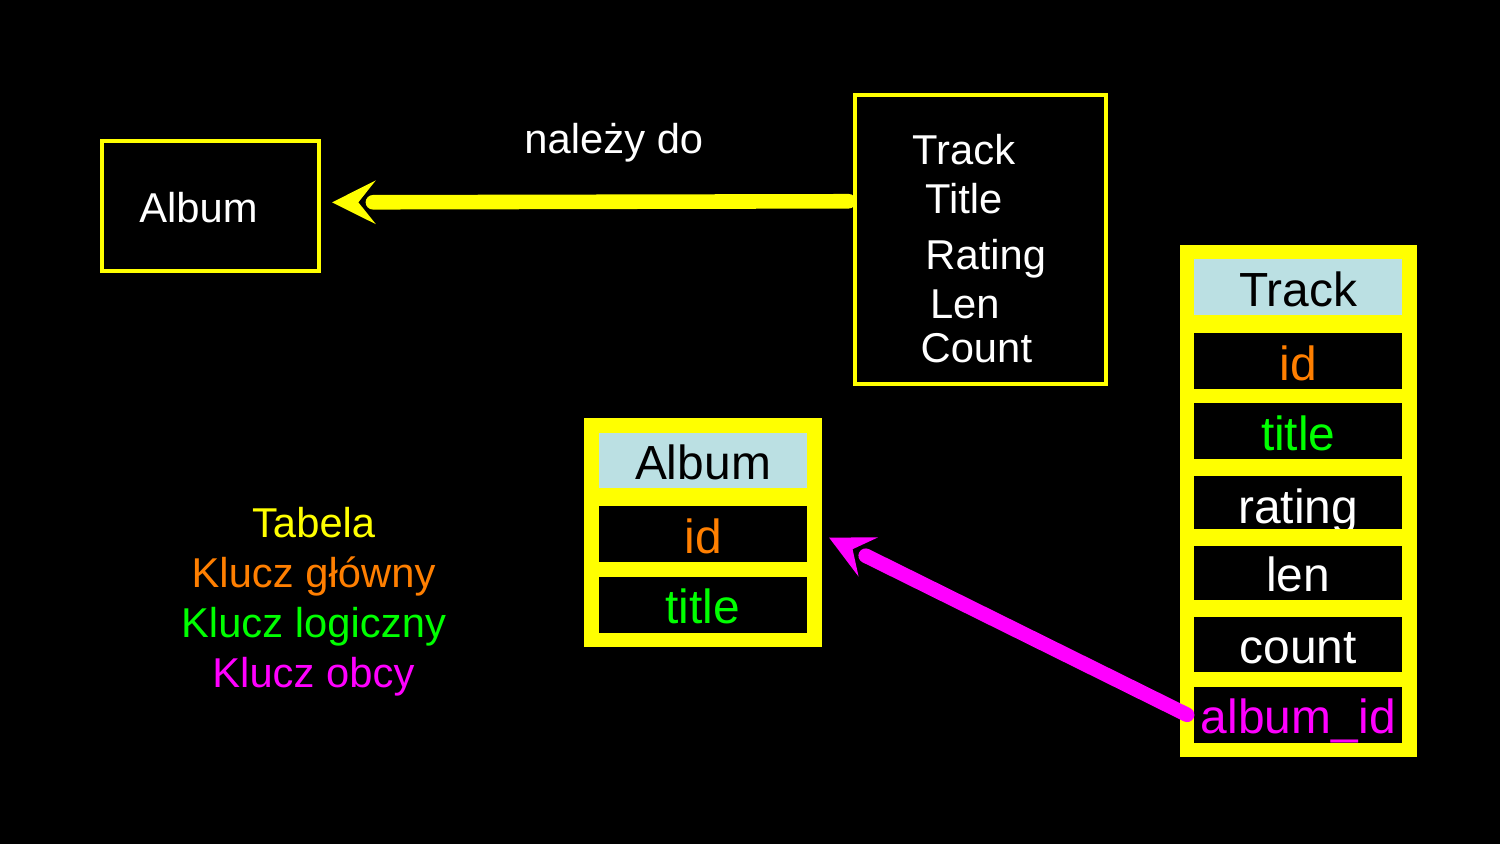

należy do
Track

Title
Album
Rating
Track
Len
Count
id
title
Album
rating
Tabela
Klucz główny
Klucz logiczny
Klucz obcy
id
len
title
count
album_id